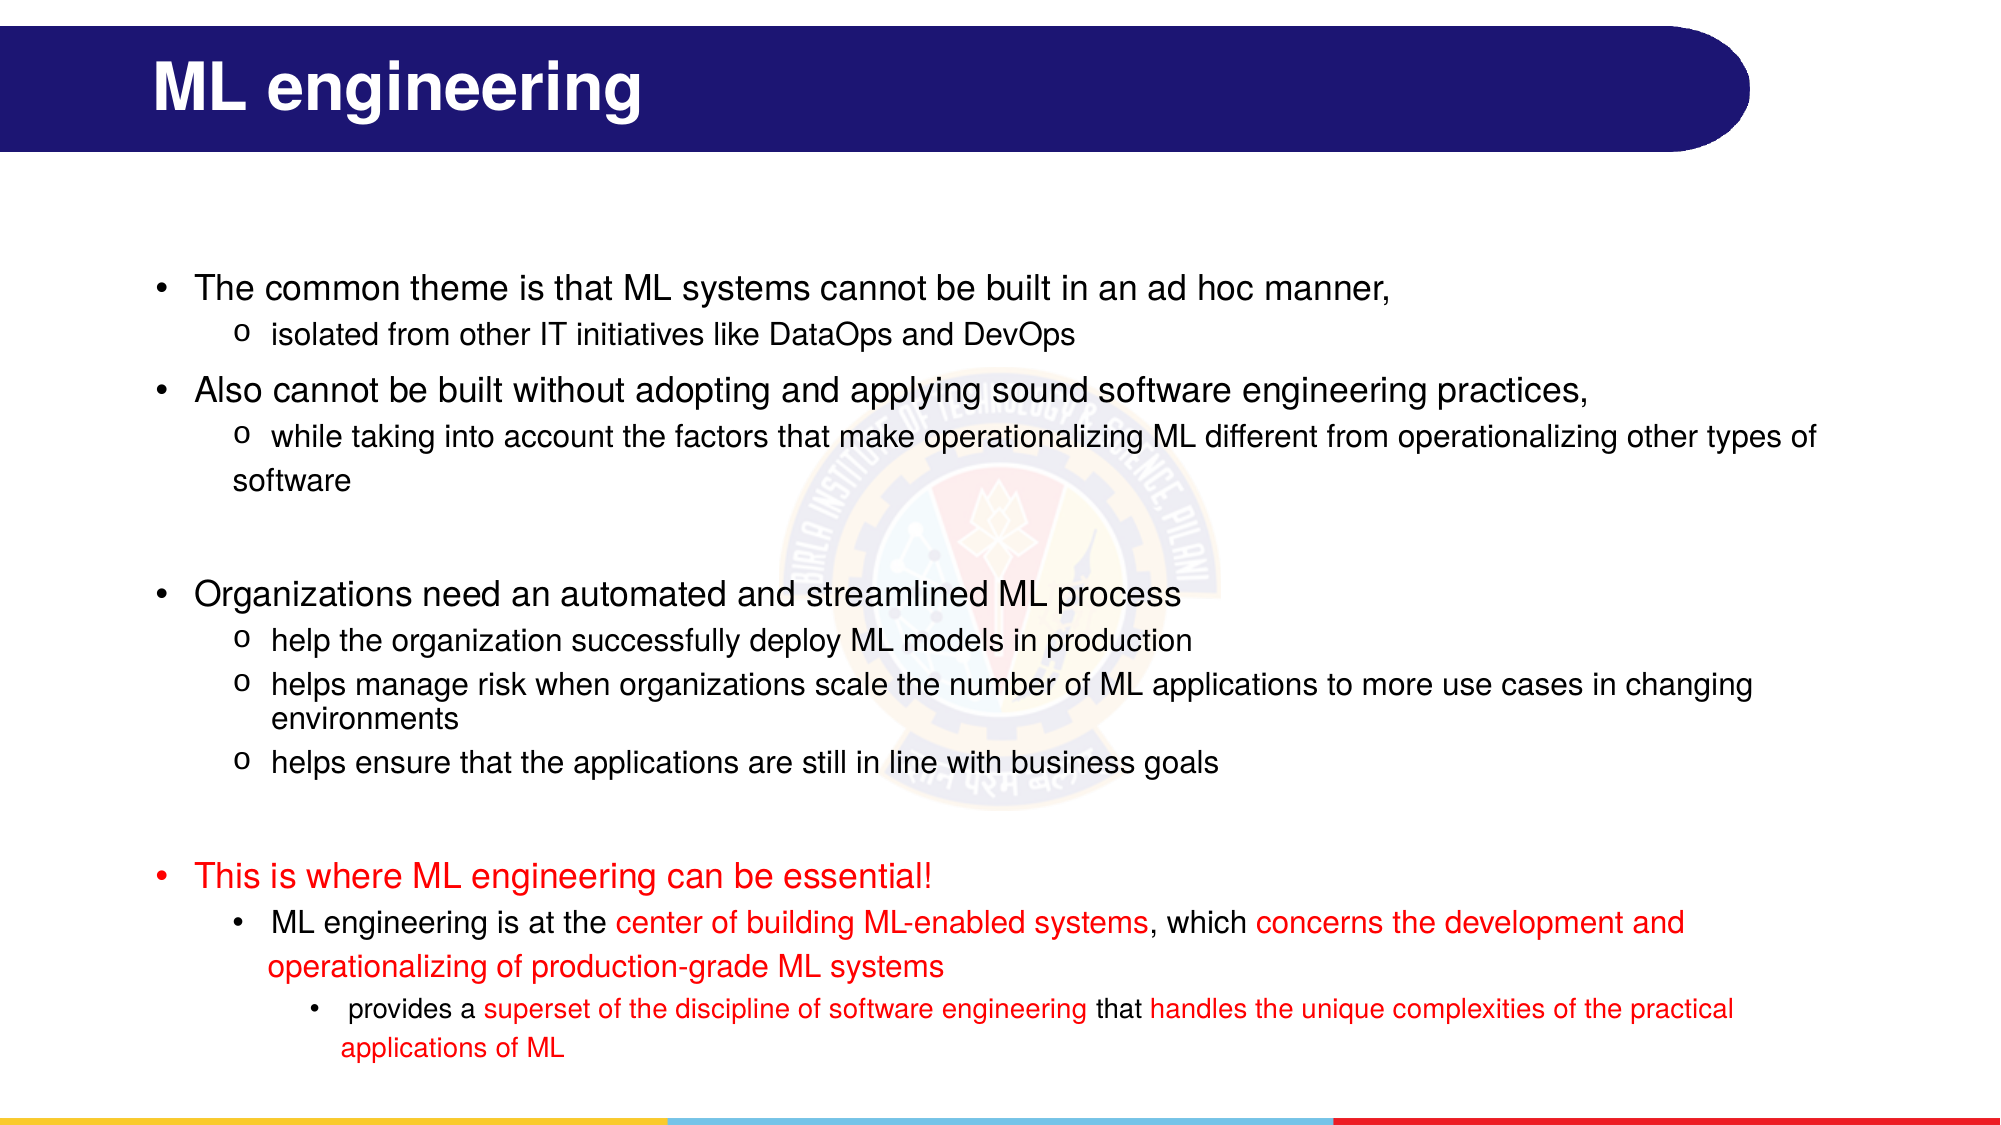

# ML engineering

The common theme is that ML systems cannot be built in an ad hoc manner,
isolated from other IT initiatives like DataOps and DevOps
Also cannot be built without adopting and applying sound software engineering practices,
while taking into account the factors that make operationalizing ML different from operationalizing other types of
software

Organizations need an automated and streamlined ML process
help the organization successfully deploy ML models in production
helps manage risk when organizations scale the number of ML applications to more use cases in changing environments
helps ensure that the applications are still in line with business goals

This is where ML engineering can be essential!
ML engineering is at the center of building ML-enabled systems, which concerns the development and
    operationalizing of production-grade ML systems
provides a superset of the discipline of software engineering that handles the unique complexities of the practical
    applications of ML